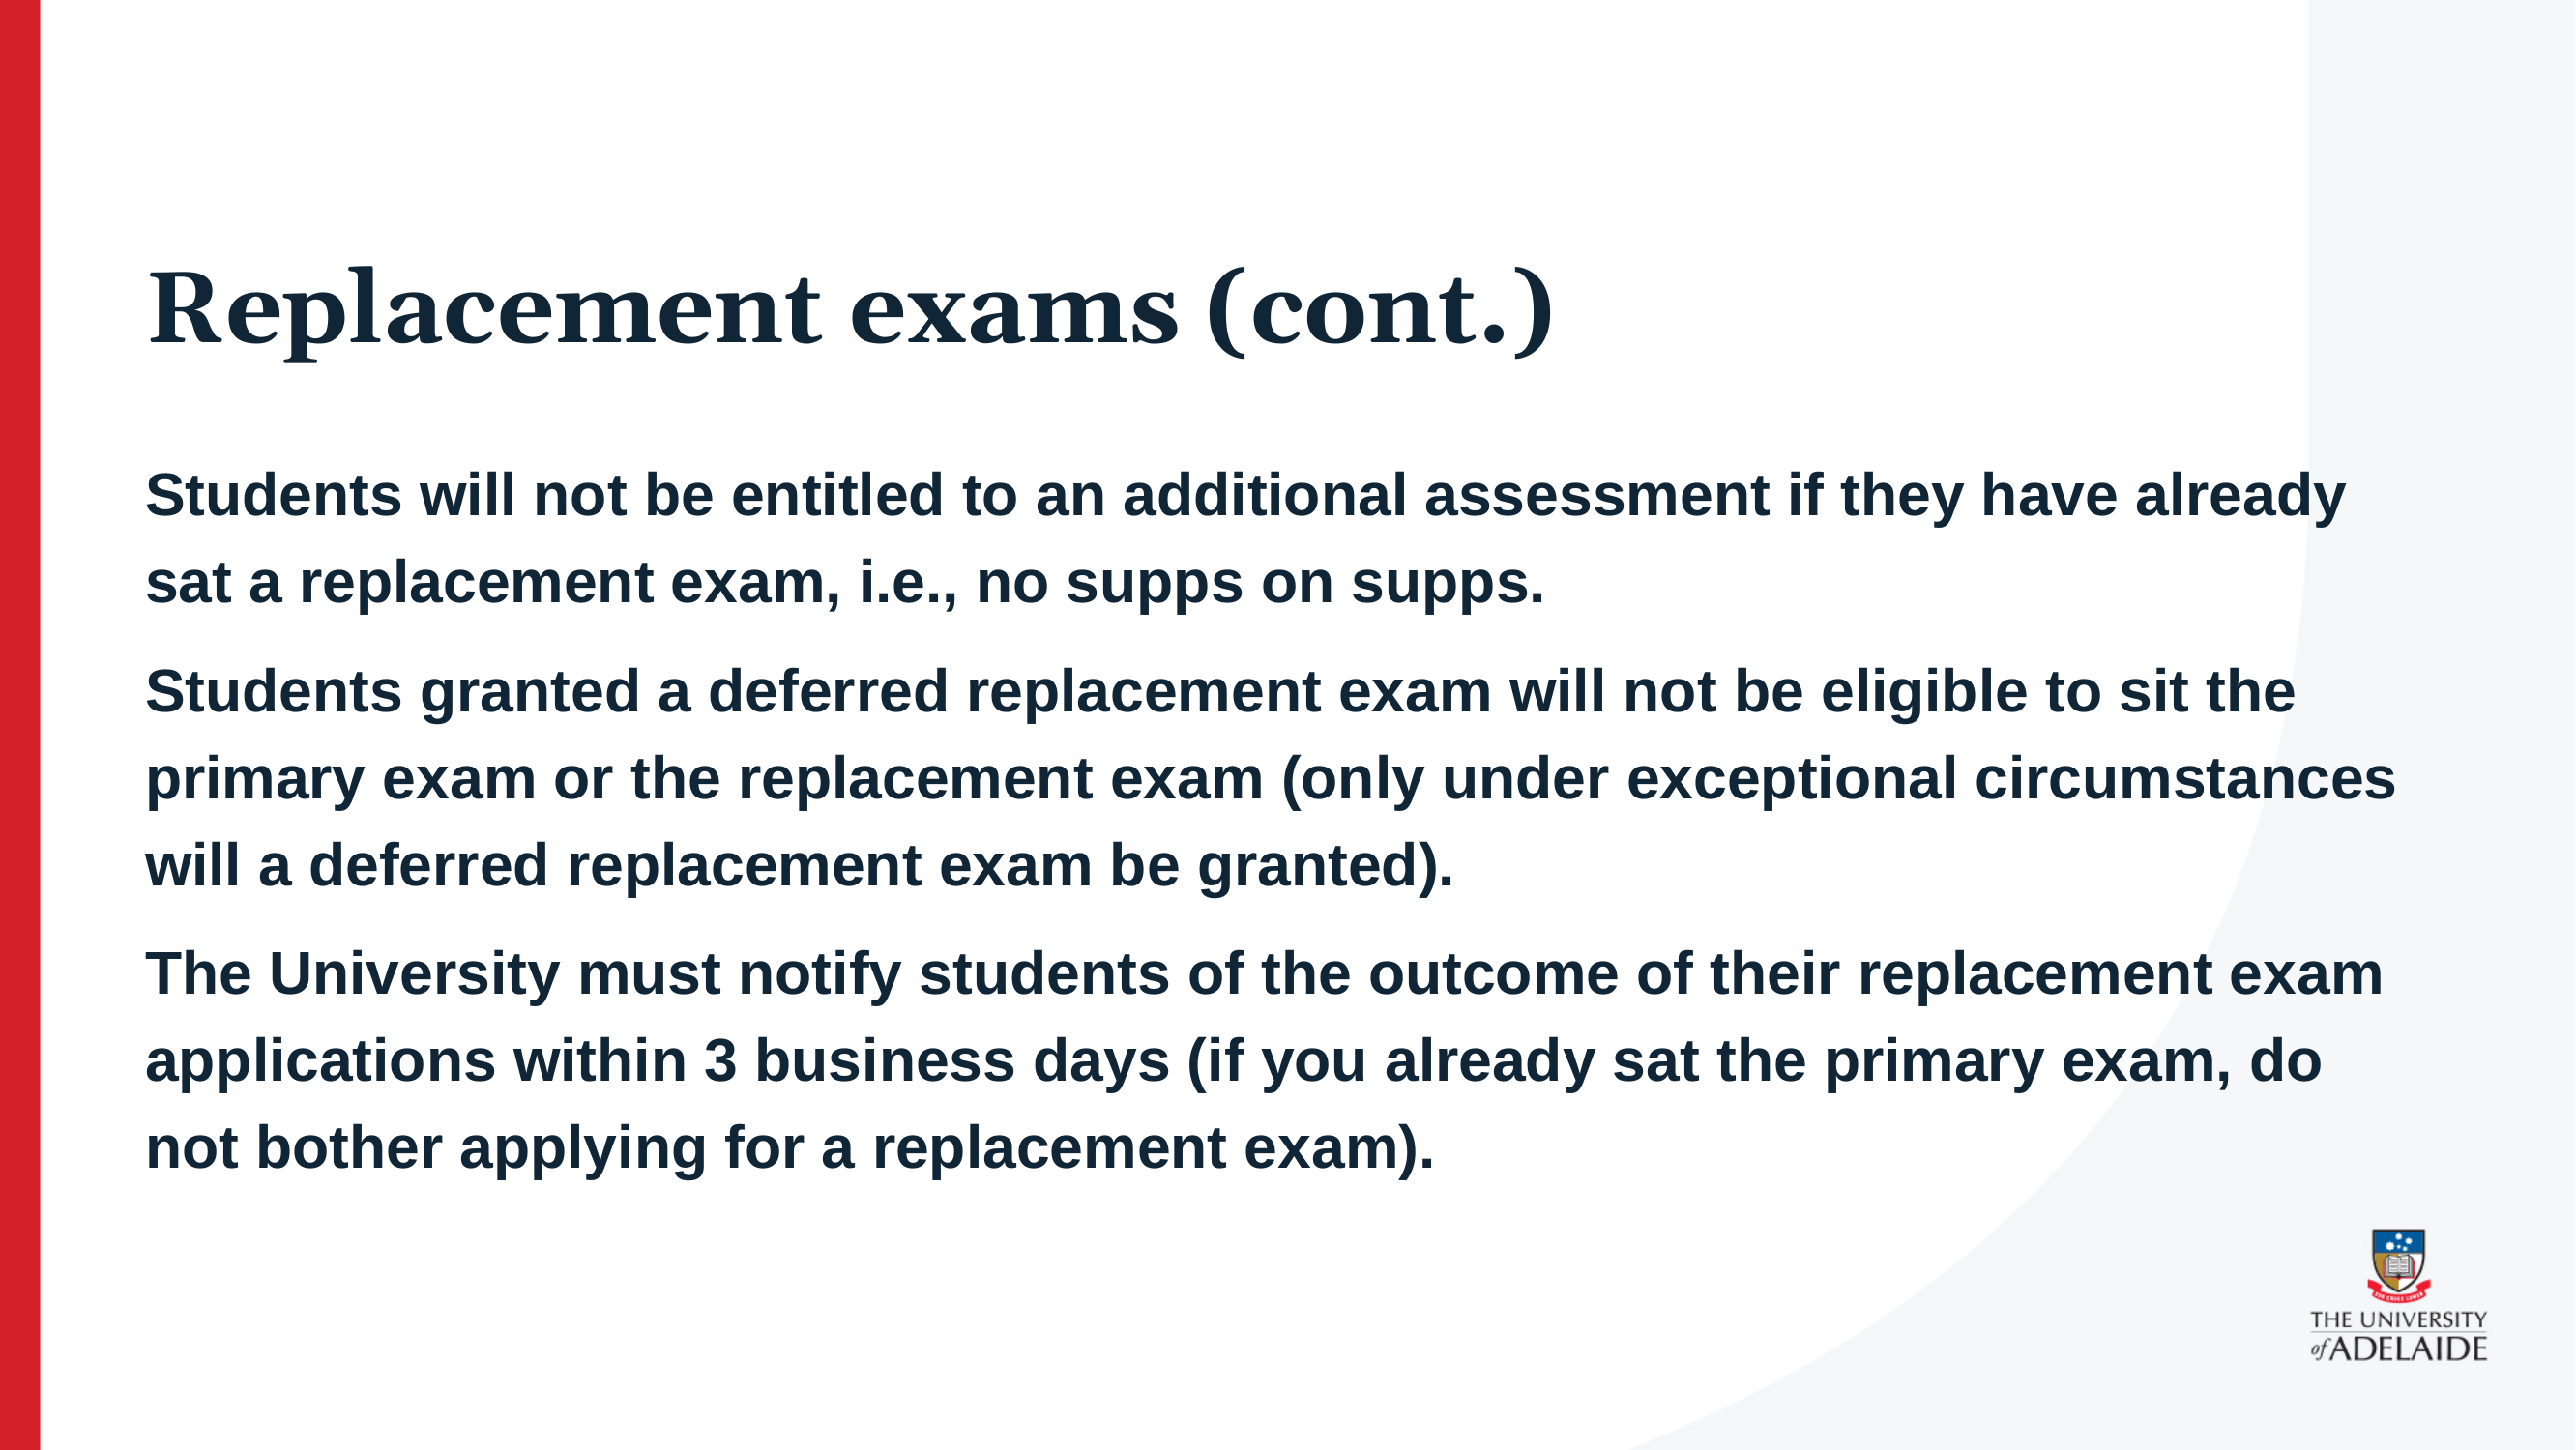

# Replacement exams (cont.)
Students will not be entitled to an additional assessment if they have already sat a replacement exam, i.e., no supps on supps.
Students granted a deferred replacement exam will not be eligible to sit the primary exam or the replacement exam (only under exceptional circumstances will a deferred replacement exam be granted).
The University must notify students of the outcome of their replacement exam applications within 3 business days (if you already sat the primary exam, do not bother applying for a replacement exam).